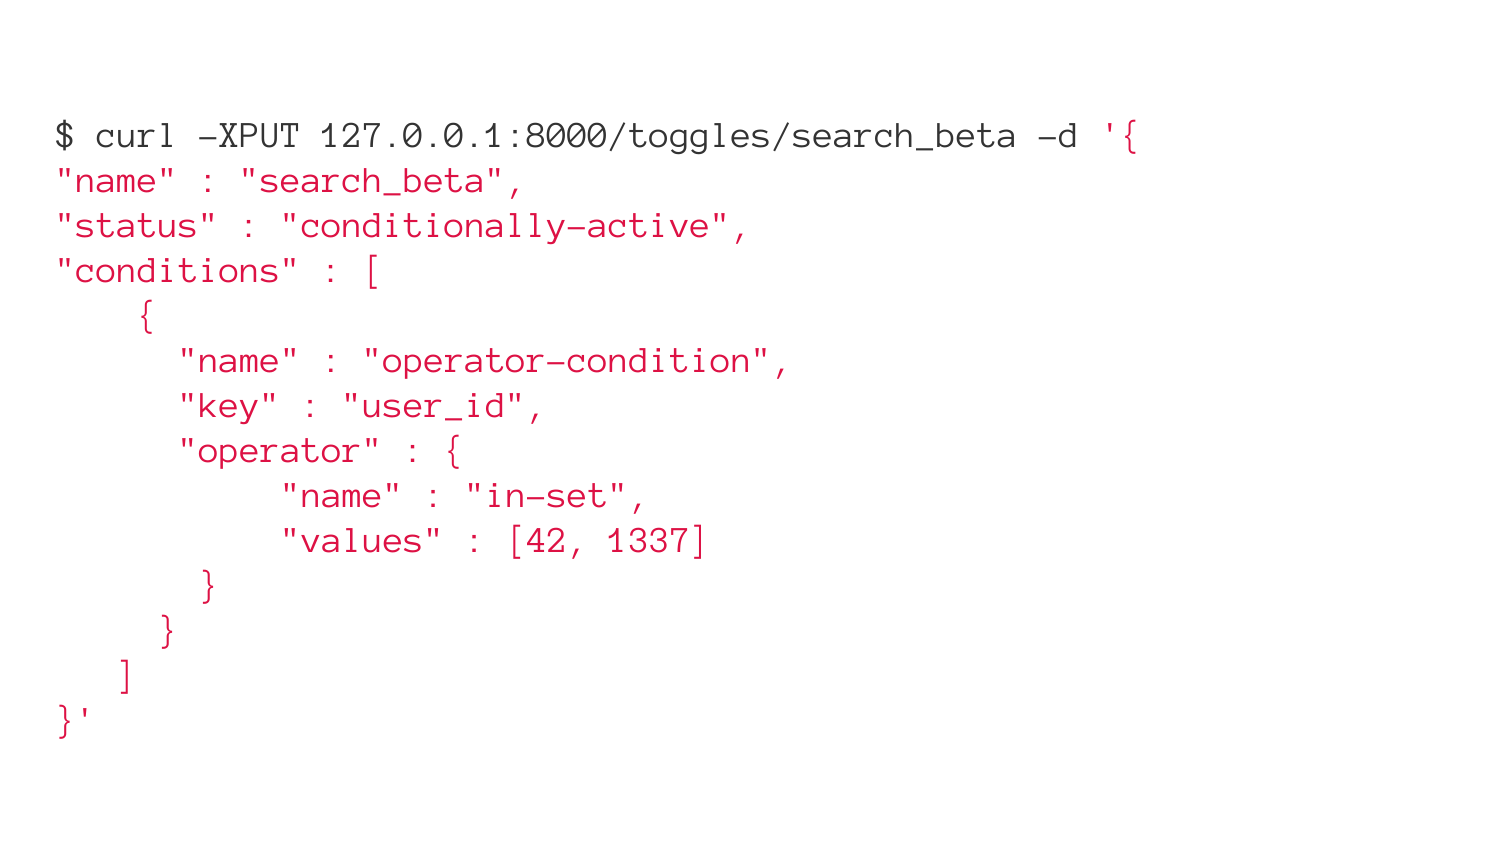

$ curl -XPUT 127.0.0.1:8000/toggles/search_beta -d '{
"name" : "search_beta",
"status" : "conditionally-active",
"conditions" : [
    {
      "name" : "operator-condition",
      "key" : "user_id",
      "operator" : {
           "name" : "in-set",
           "values" : [42, 1337]
       }
     }
   ]
}'